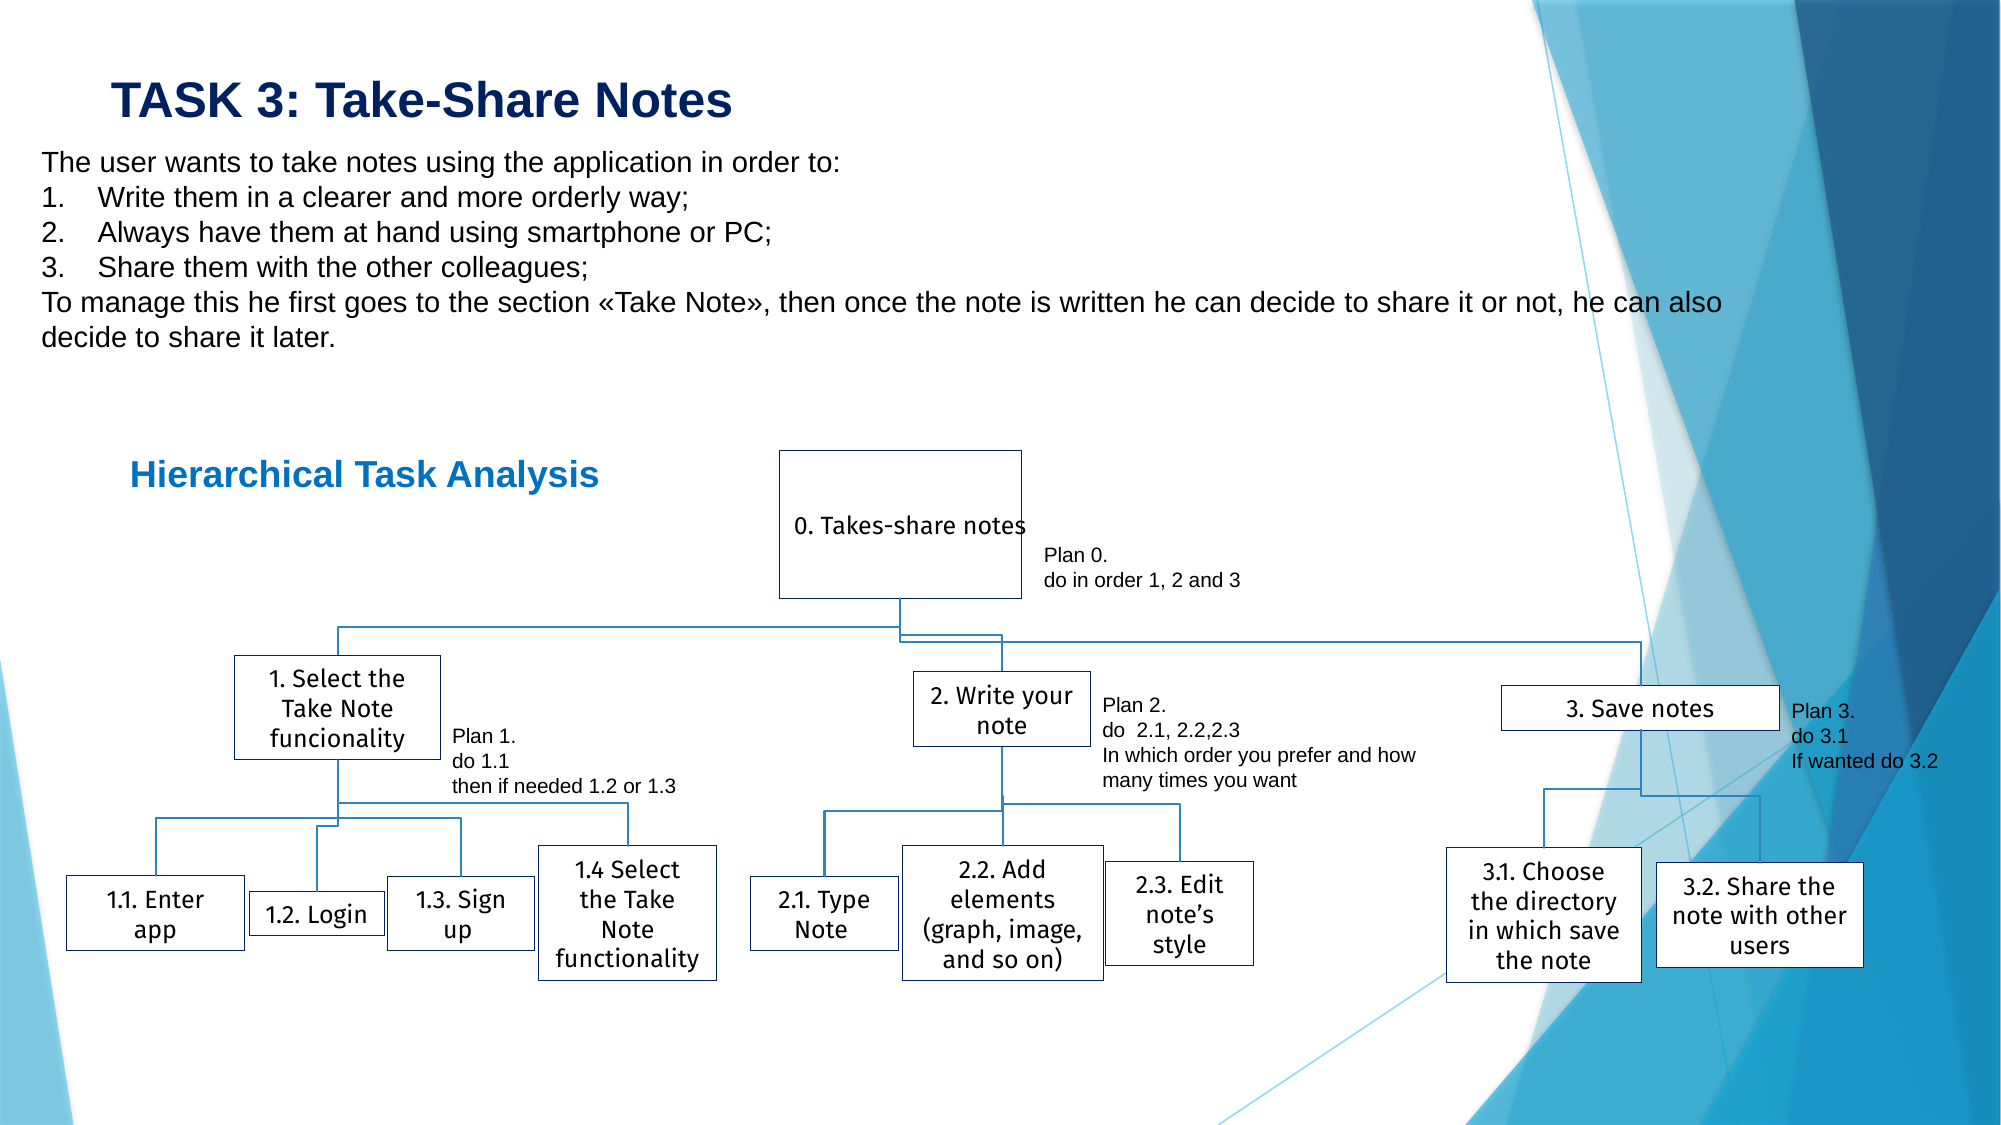

TASK 3: Take-Share Notes
The user wants to take notes using the application in order to:
Write them in a clearer and more orderly way;
Always have them at hand using smartphone or PC;
Share them with the other colleagues;
To manage this he first goes to the section «Take Note», then once the note is written he can decide to share it or not, he can also
decide to share it later.
Hierarchical Task Analysis
0. Takes-share notes
Plan 0.
do in order 1, 2 and 3
1. Select the Take Note funcionality
3. Save notes
2. Write your note
Plan 2.
do  2.1, 2.2,2.3
In which order you prefer and how many times you want
Plan 3.
do 3.1
If wanted do 3.2
Plan 1.
do 1.1
then if needed 1.2 or 1.3
1.1. Enter app
1.4 Select the Take Note functionality
2.2. Add elements (graph, image, and so on)
1.2. Login
1.3. Sign up
2.1. Type Note
2.3. Edit note’s style
3.1. Choose the directory in which save the note
3.2. Share the note with other users